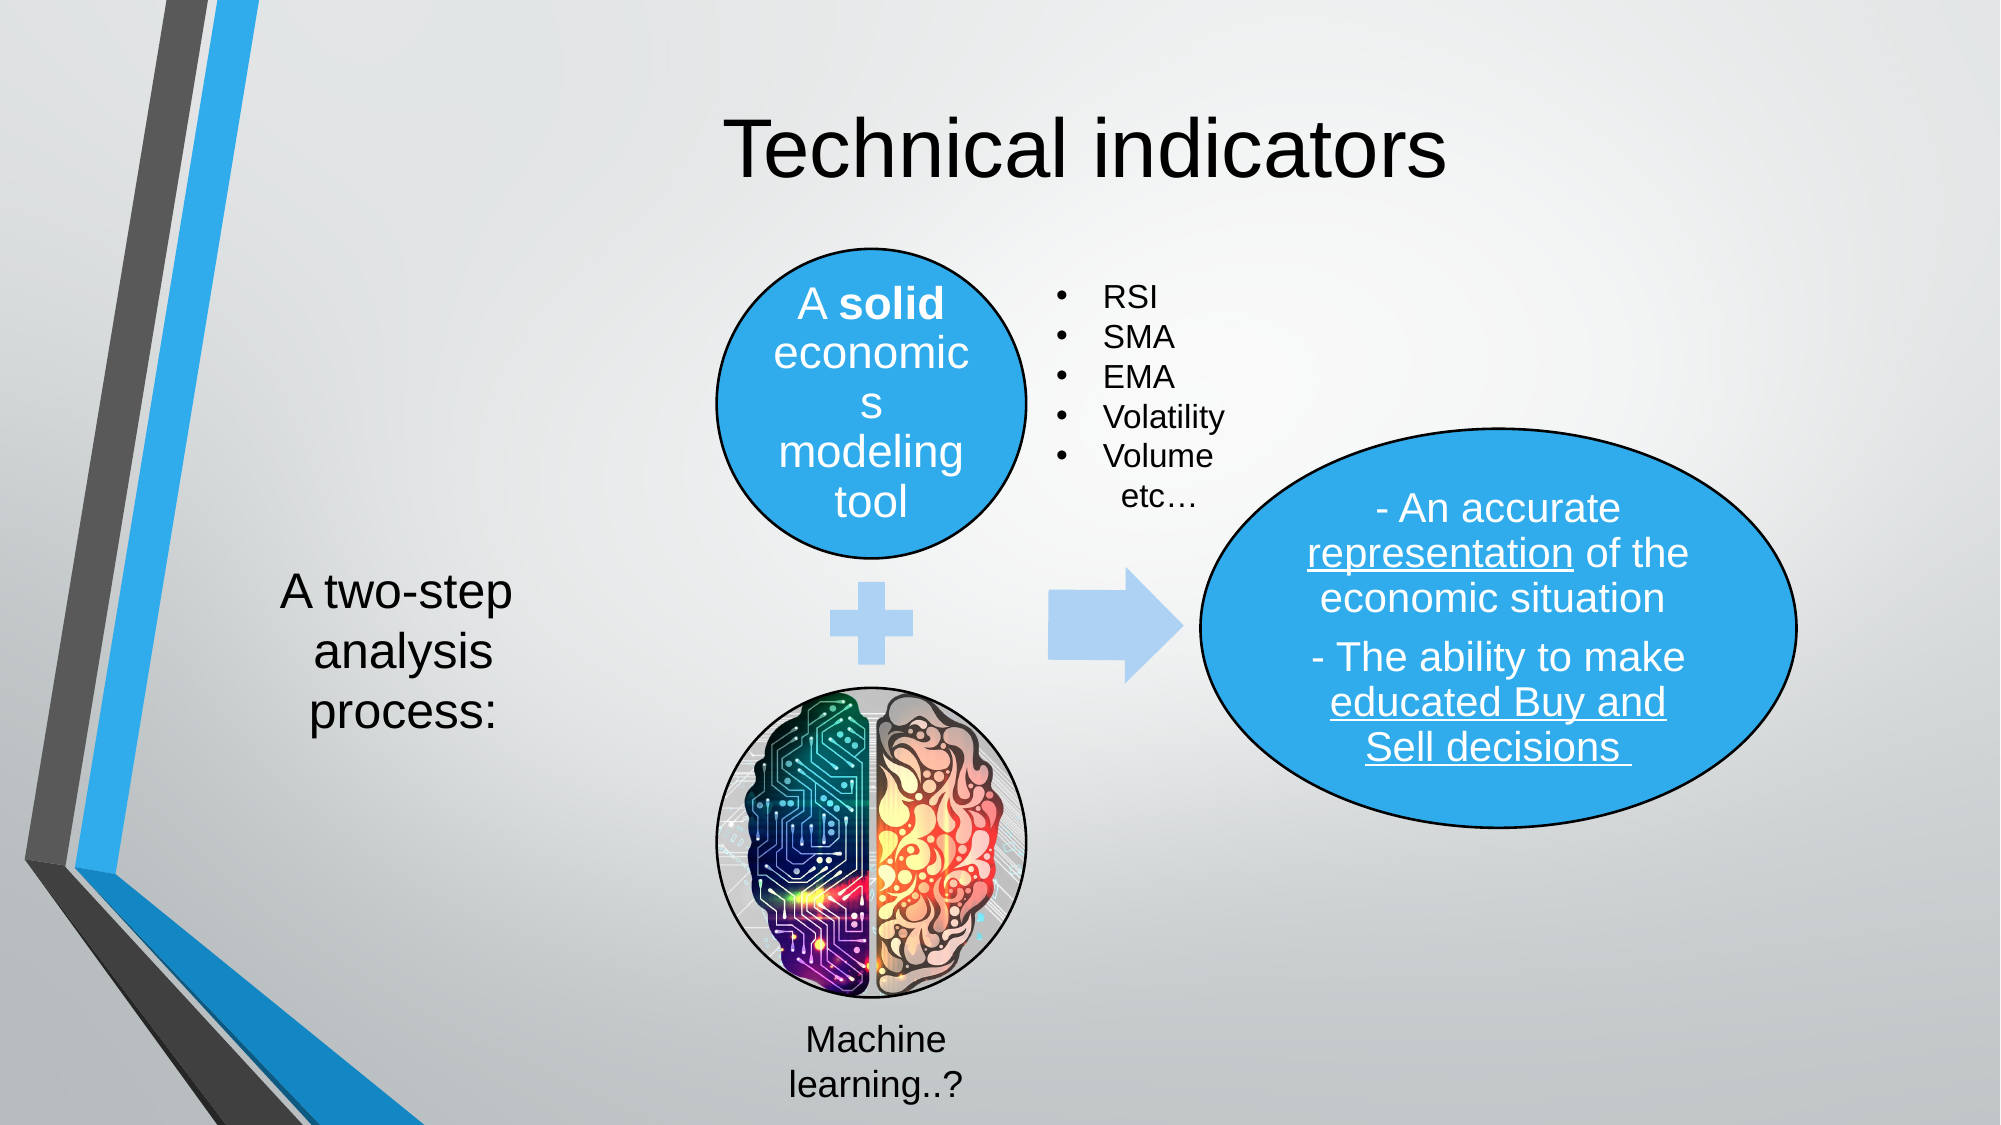

# Technical indicators
A solid economics modeling tool

- An accurate representation of the economic situation
- The ability to make educated Buy and Sell decisions
Machine learning..?
RSI
SMA
EMA
Volatility
Volume
       etc…
A two-step
analysis process: